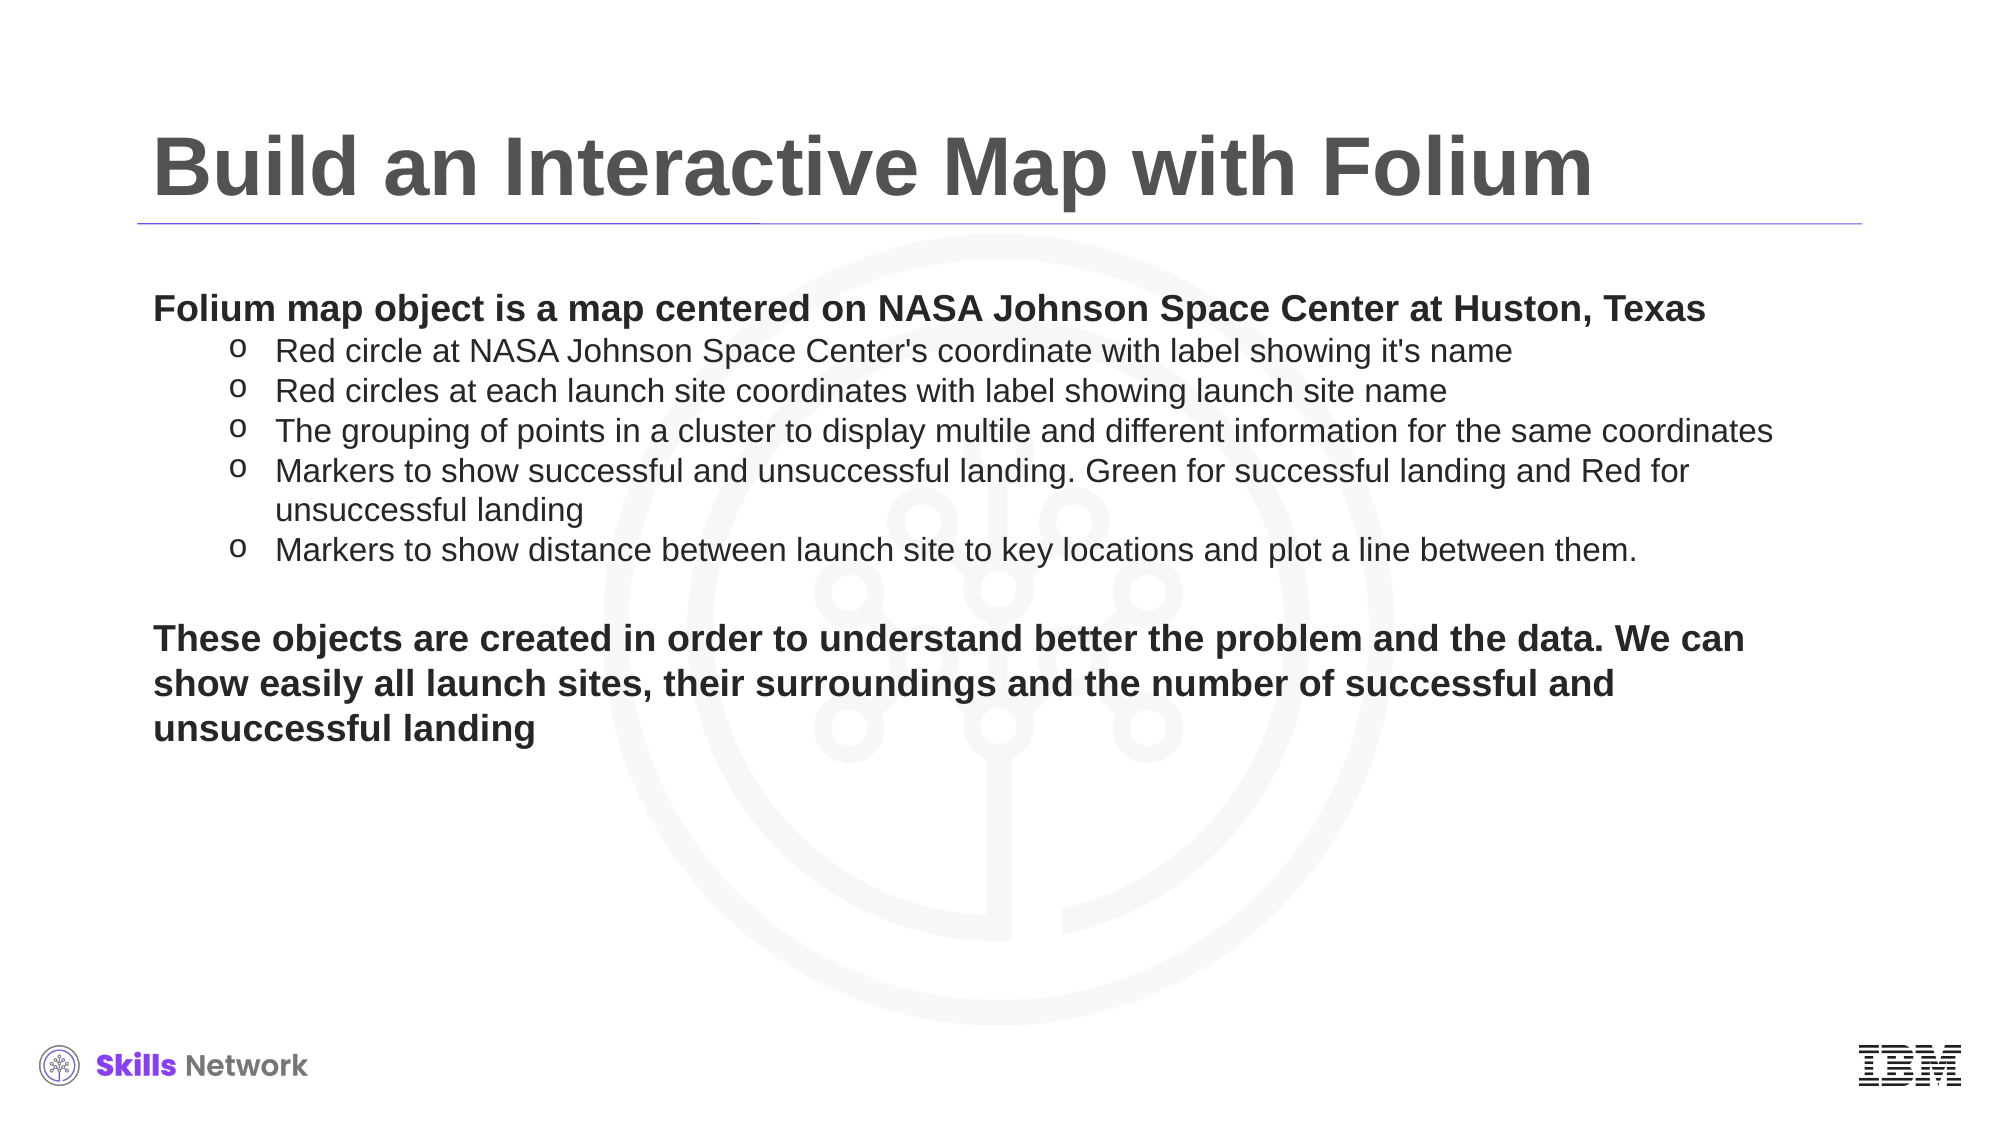

# Build an Interactive Map with Folium
Folium map object is a map centered on NASA Johnson Space Center at Huston, Texas
Red circle at NASA Johnson Space Center's coordinate with label showing it's name
Red circles at each launch site coordinates with label showing launch site name
The grouping of points in a cluster to display multile and different information for the same coordinates
Markers to show successful and unsuccessful landing. Green for successful landing and Red for unsuccessful landing
Markers to show distance between launch site to key locations and plot a line between them.

These objects are created in order to understand better the problem and the data. We can show easily all launch sites, their surroundings and the number of successful and unsuccessful landing